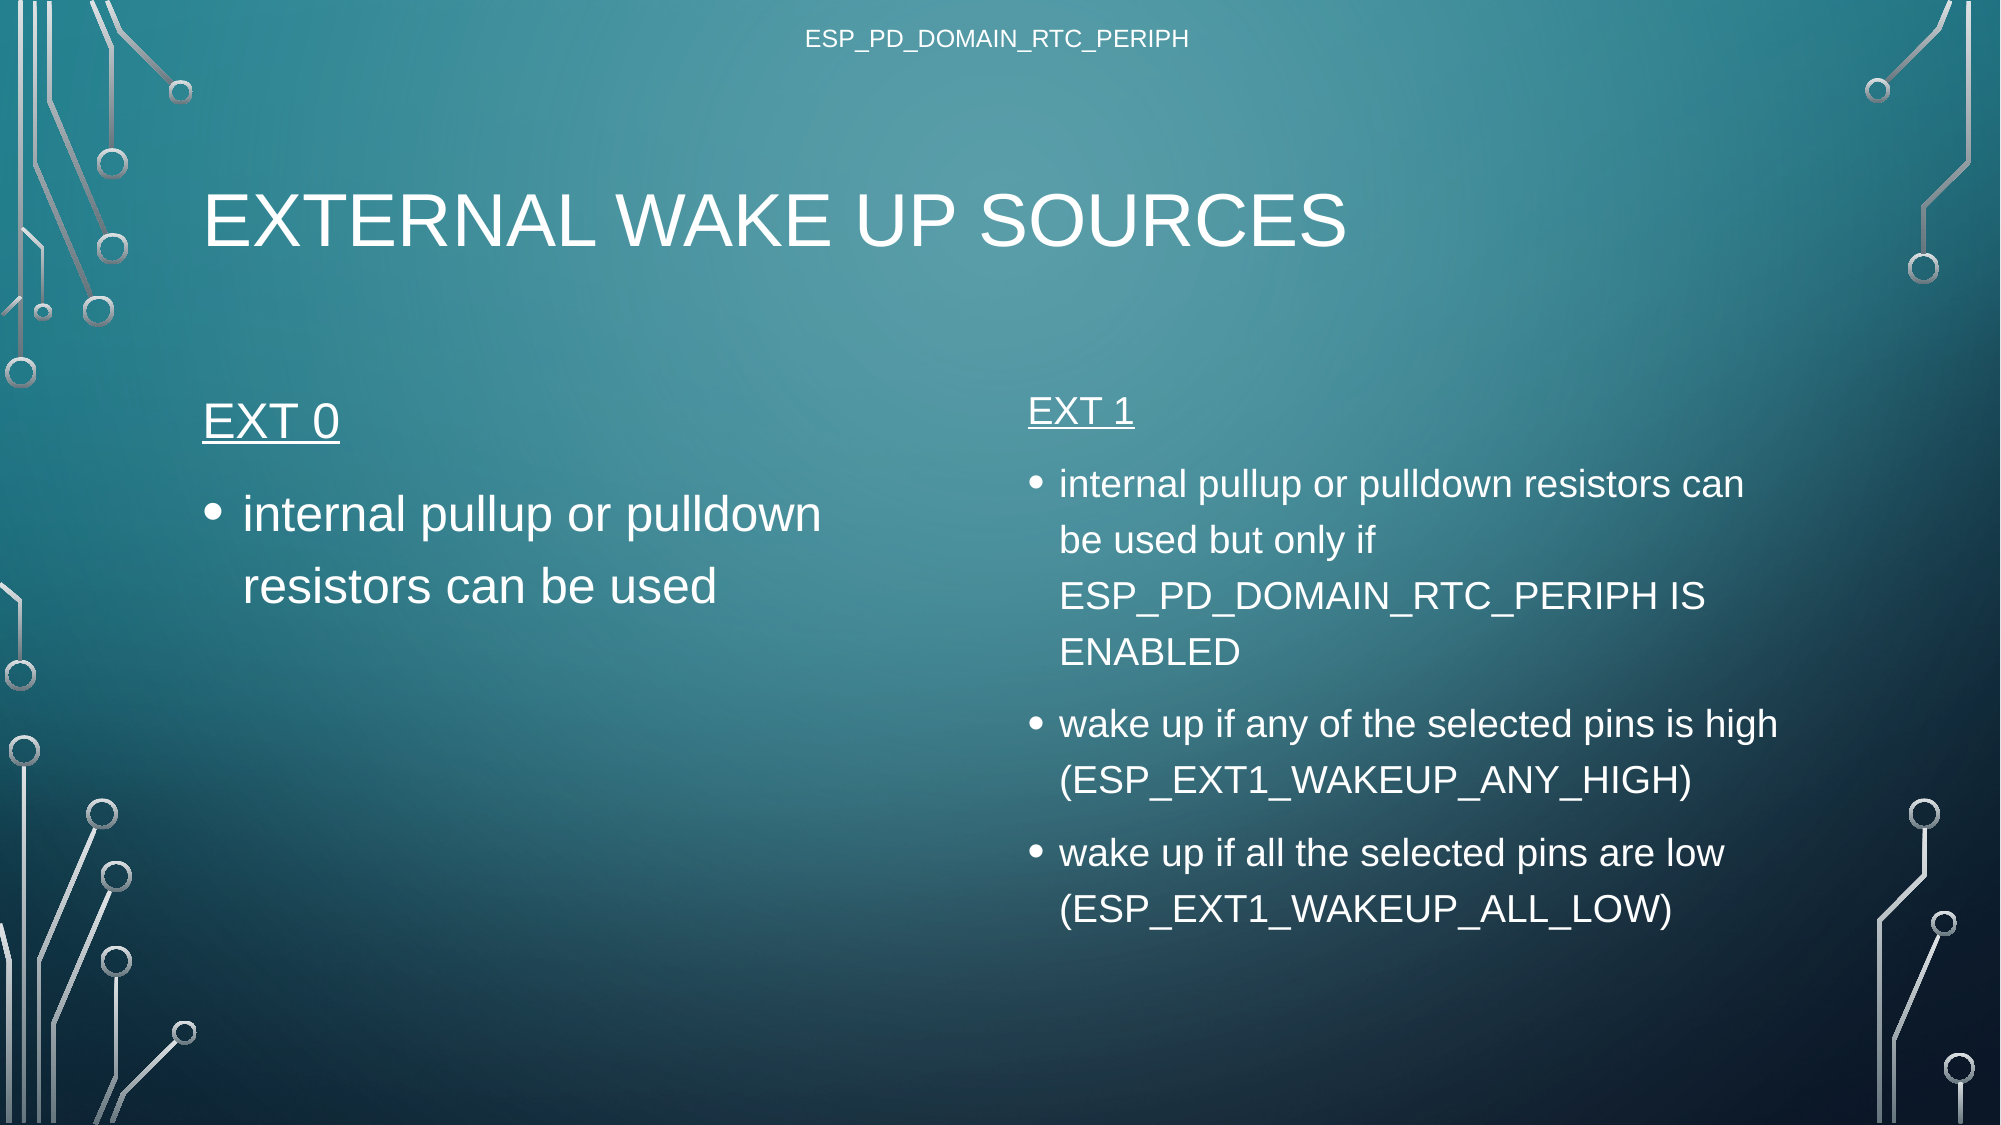

ESP_PD_DOMAIN_RTC_PERIPH
# External Wake up sources
EXT 0
internal pullup or pulldown resistors can be used

EXT 1
internal pullup or pulldown resistors can be used but only if ESP_PD_DOMAIN_RTC_PERIPH IS ENABLED
wake up if any of the selected pins is high (ESP_EXT1_WAKEUP_ANY_HIGH)
wake up if all the selected pins are low (ESP_EXT1_WAKEUP_ALL_LOW)